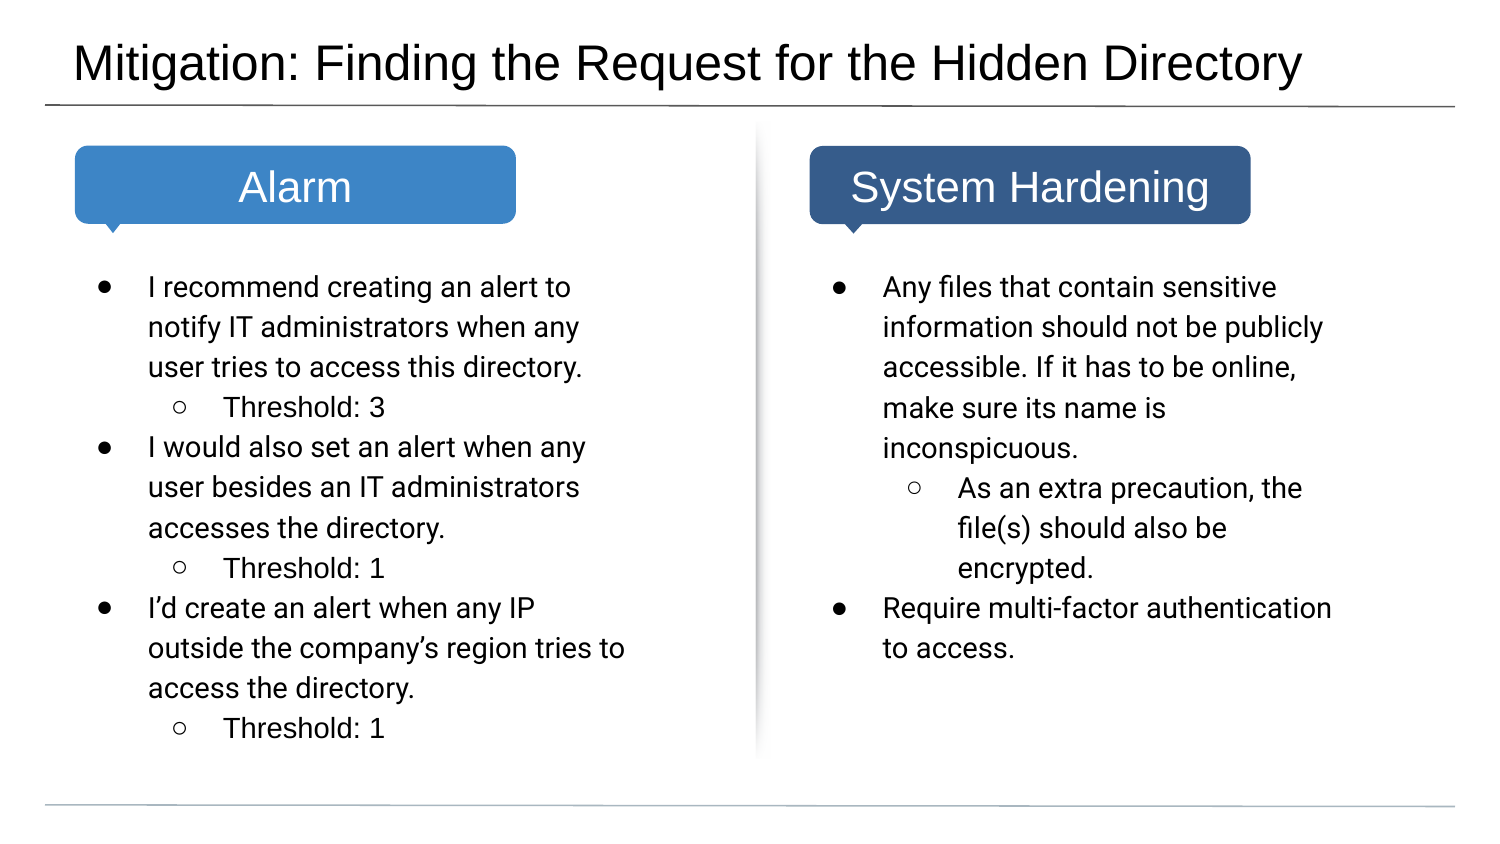

# Mitigation: Finding the Request for the Hidden Directory
I recommend creating an alert to notify IT administrators when any user tries to access this directory.
Threshold: 3
I would also set an alert when any user besides an IT administrators accesses the directory.
Threshold: 1
I’d create an alert when any IP outside the company’s region tries to access the directory.
Threshold: 1

Any files that contain sensitive information should not be publicly accessible. If it has to be online, make sure its name is inconspicuous.
As an extra precaution, the file(s) should also be encrypted.
Require multi-factor authentication to access.